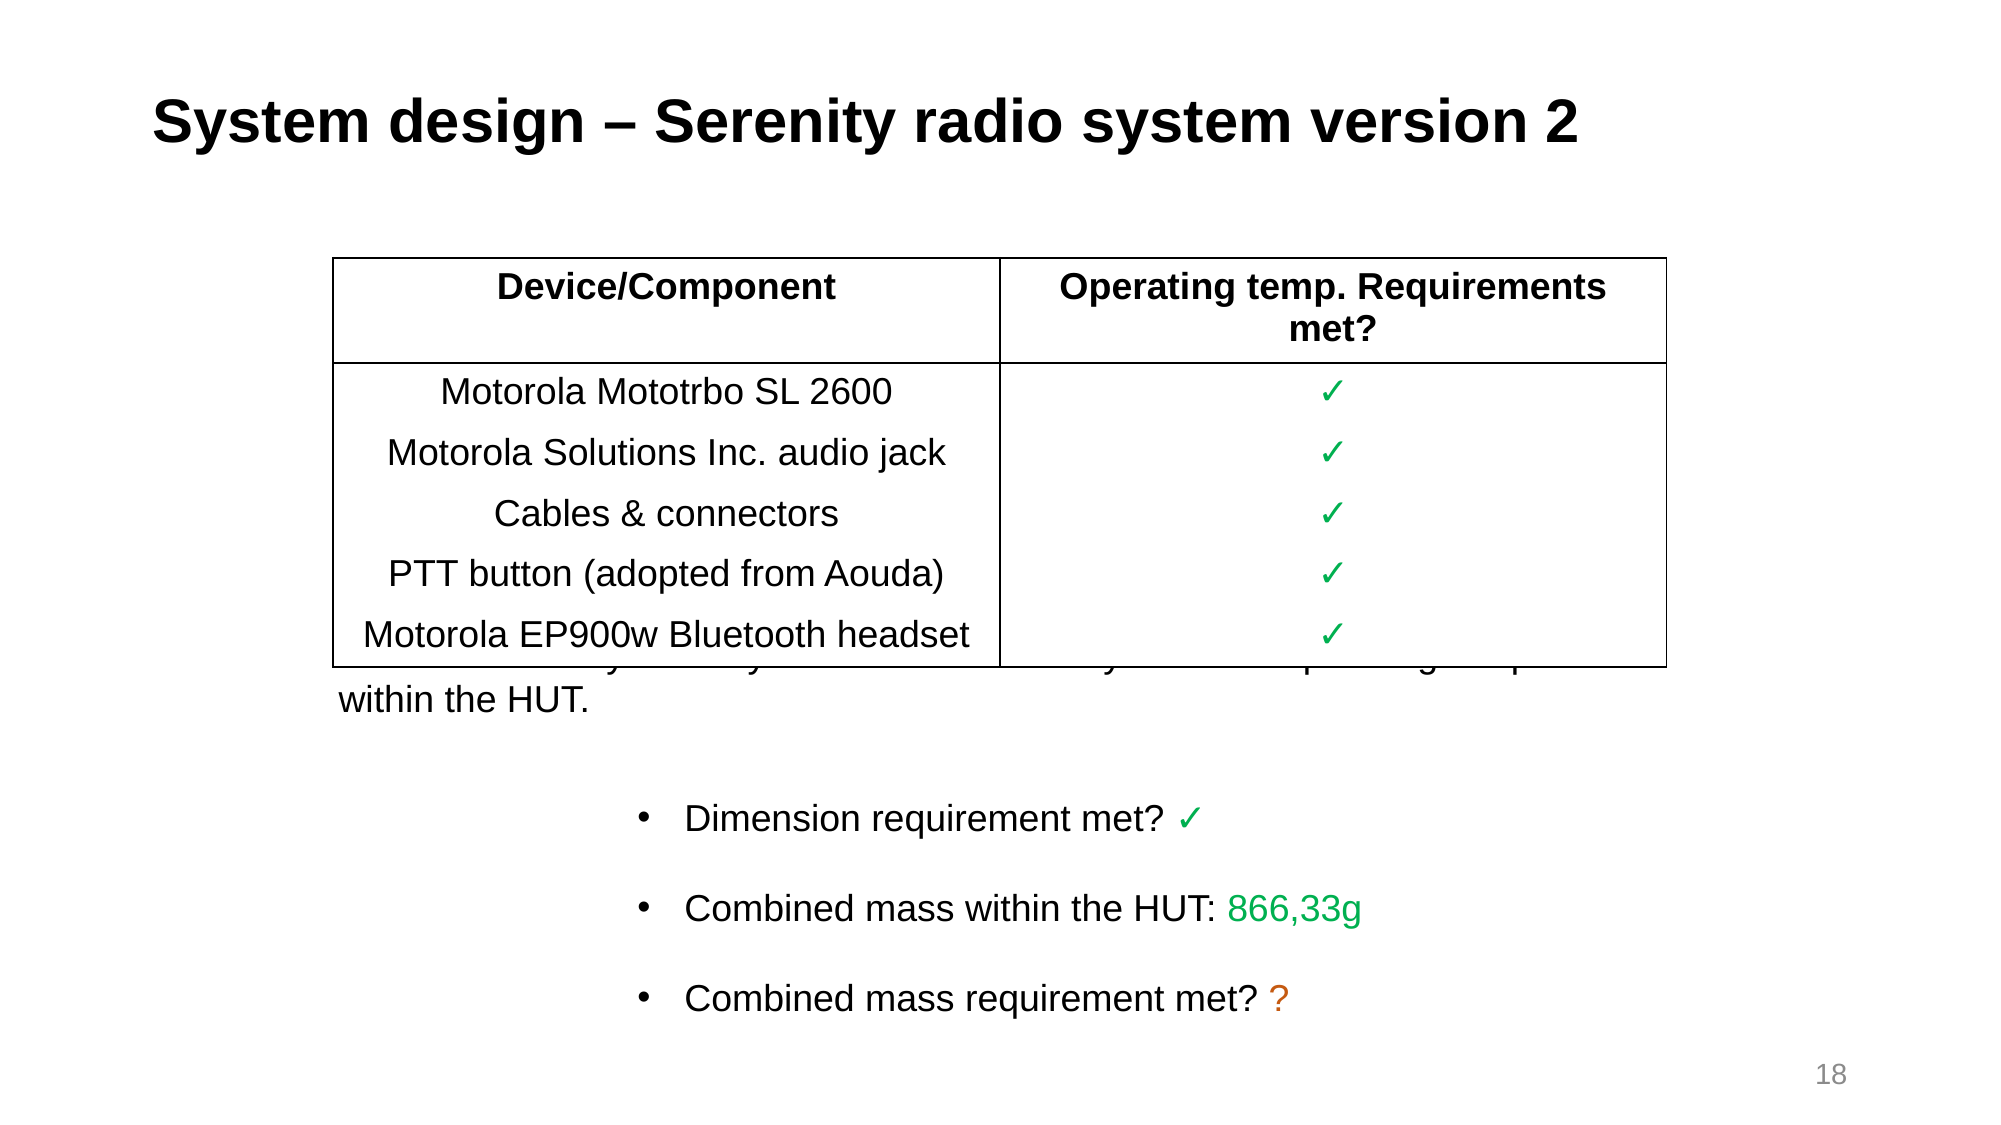

# System design – Serenity radio system version 2
| Device/Component | Operating temp. Requirements met? |
| --- | --- |
| Motorola Mototrbo SL 2600 | ✓ |
| Motorola Solutions Inc. audio jack | ✓ |
| Cables & connectors | ✓ |
| PTT button (adopted from Aouda) | ✓ |
| Motorola EP900w Bluetooth headset | ✓ |
Table 8: Serenity radio system version 2. Analysis of the operating temperature
within the HUT.
Dimension requirement met? ✓

Combined mass within the HUT: 866,33g

Combined mass requirement met? ?

18